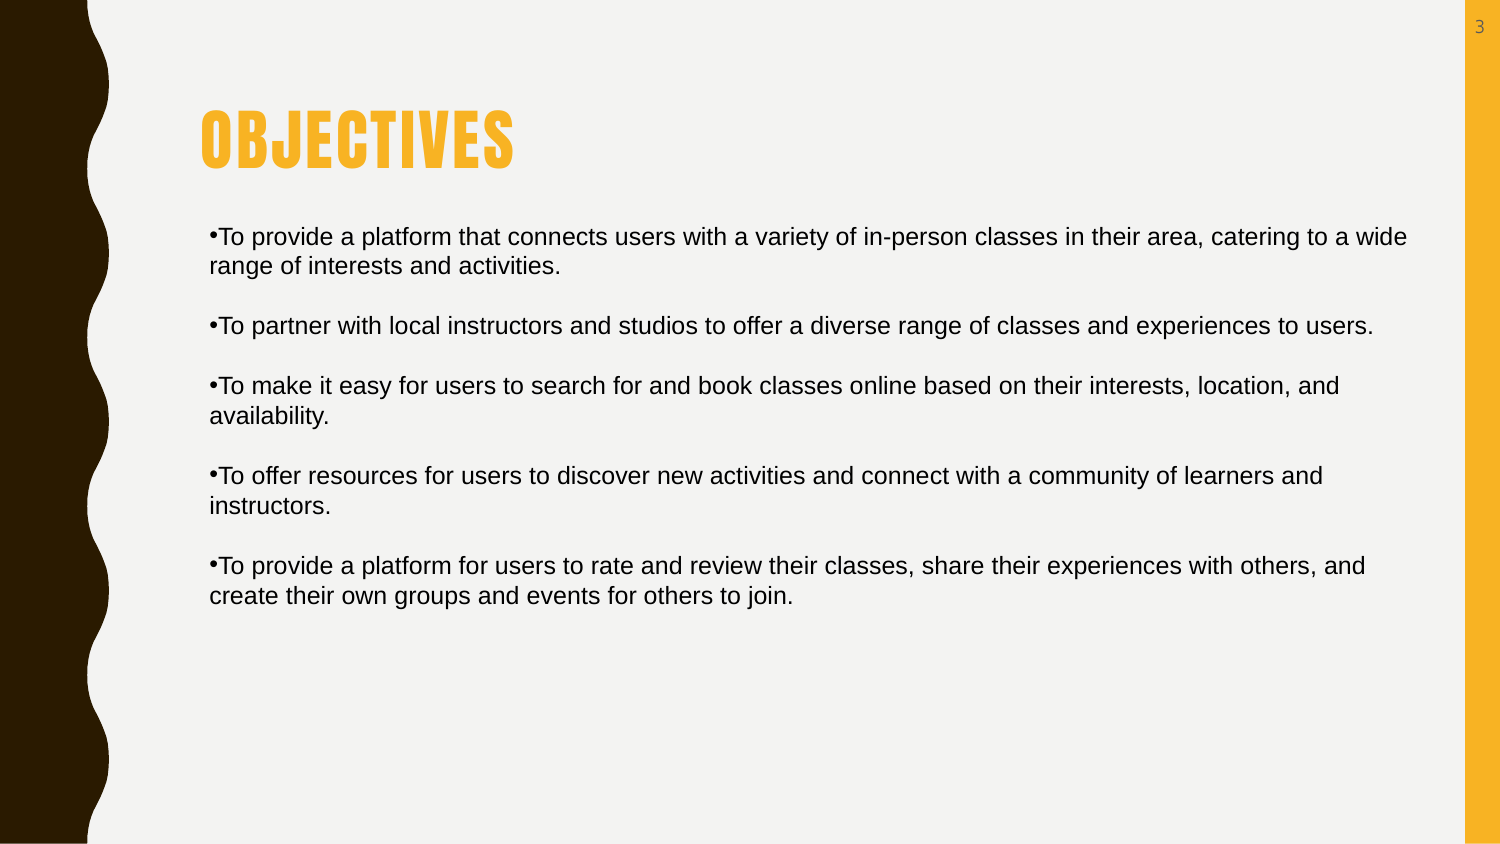

3
# objectives
To provide a platform that connects users with a variety of in-person classes in their area, catering to a wide range of interests and activities.

To partner with local instructors and studios to offer a diverse range of classes and experiences to users.

To make it easy for users to search for and book classes online based on their interests, location, and availability.

To offer resources for users to discover new activities and connect with a community of learners and instructors.

To provide a platform for users to rate and review their classes, share their experiences with others, and create their own groups and events for others to join.